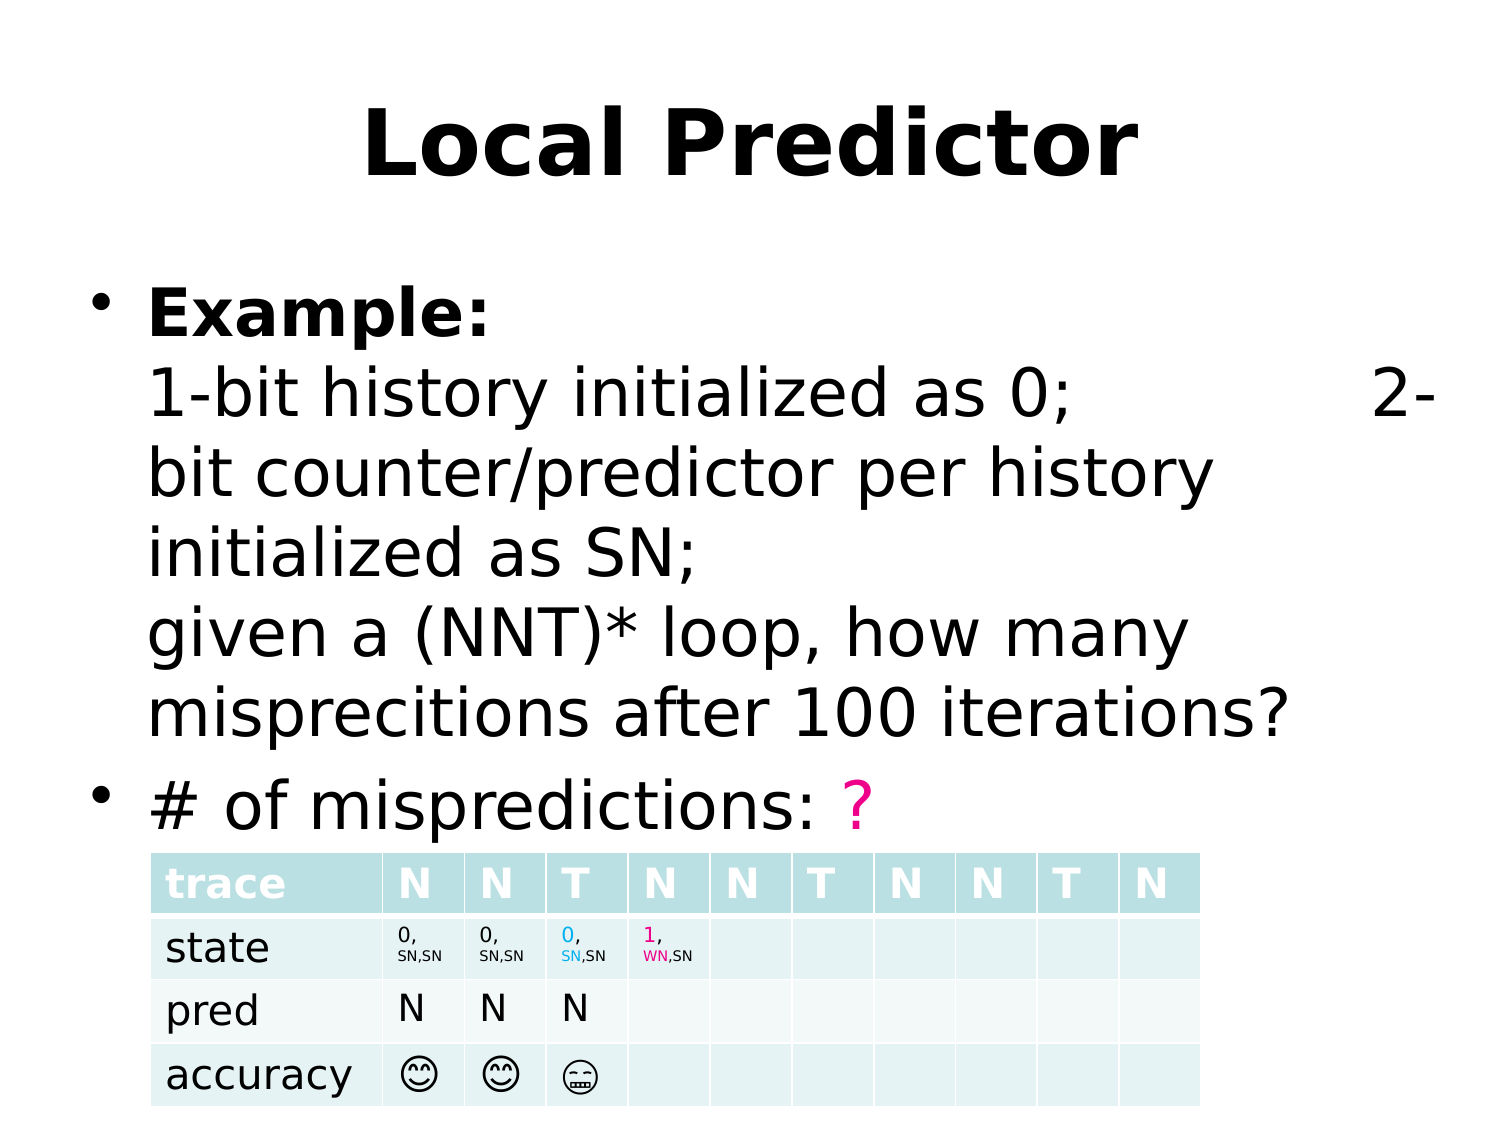

# Local Predictor
Example:                                            1-bit history initialized as 0;              2-bit counter/predictor per history initialized as SN;                                given a (NNT)* loop, how many misprecitions after 100 iterations?
# of mispredictions: ?
| trace | N | N | T | N | N | T | N | N | T | N |
| --- | --- | --- | --- | --- | --- | --- | --- | --- | --- | --- |
| state | 0, SN,SN | 0, SN,SN | 0, SN,SN | 1, WN,SN |  |  |  |  |  |  |
| pred | N | N | N |  |  |  |  |  |  |  |
| accuracy | 😊 | 😊 | 😬 |  |  |  |  |  |  |  |